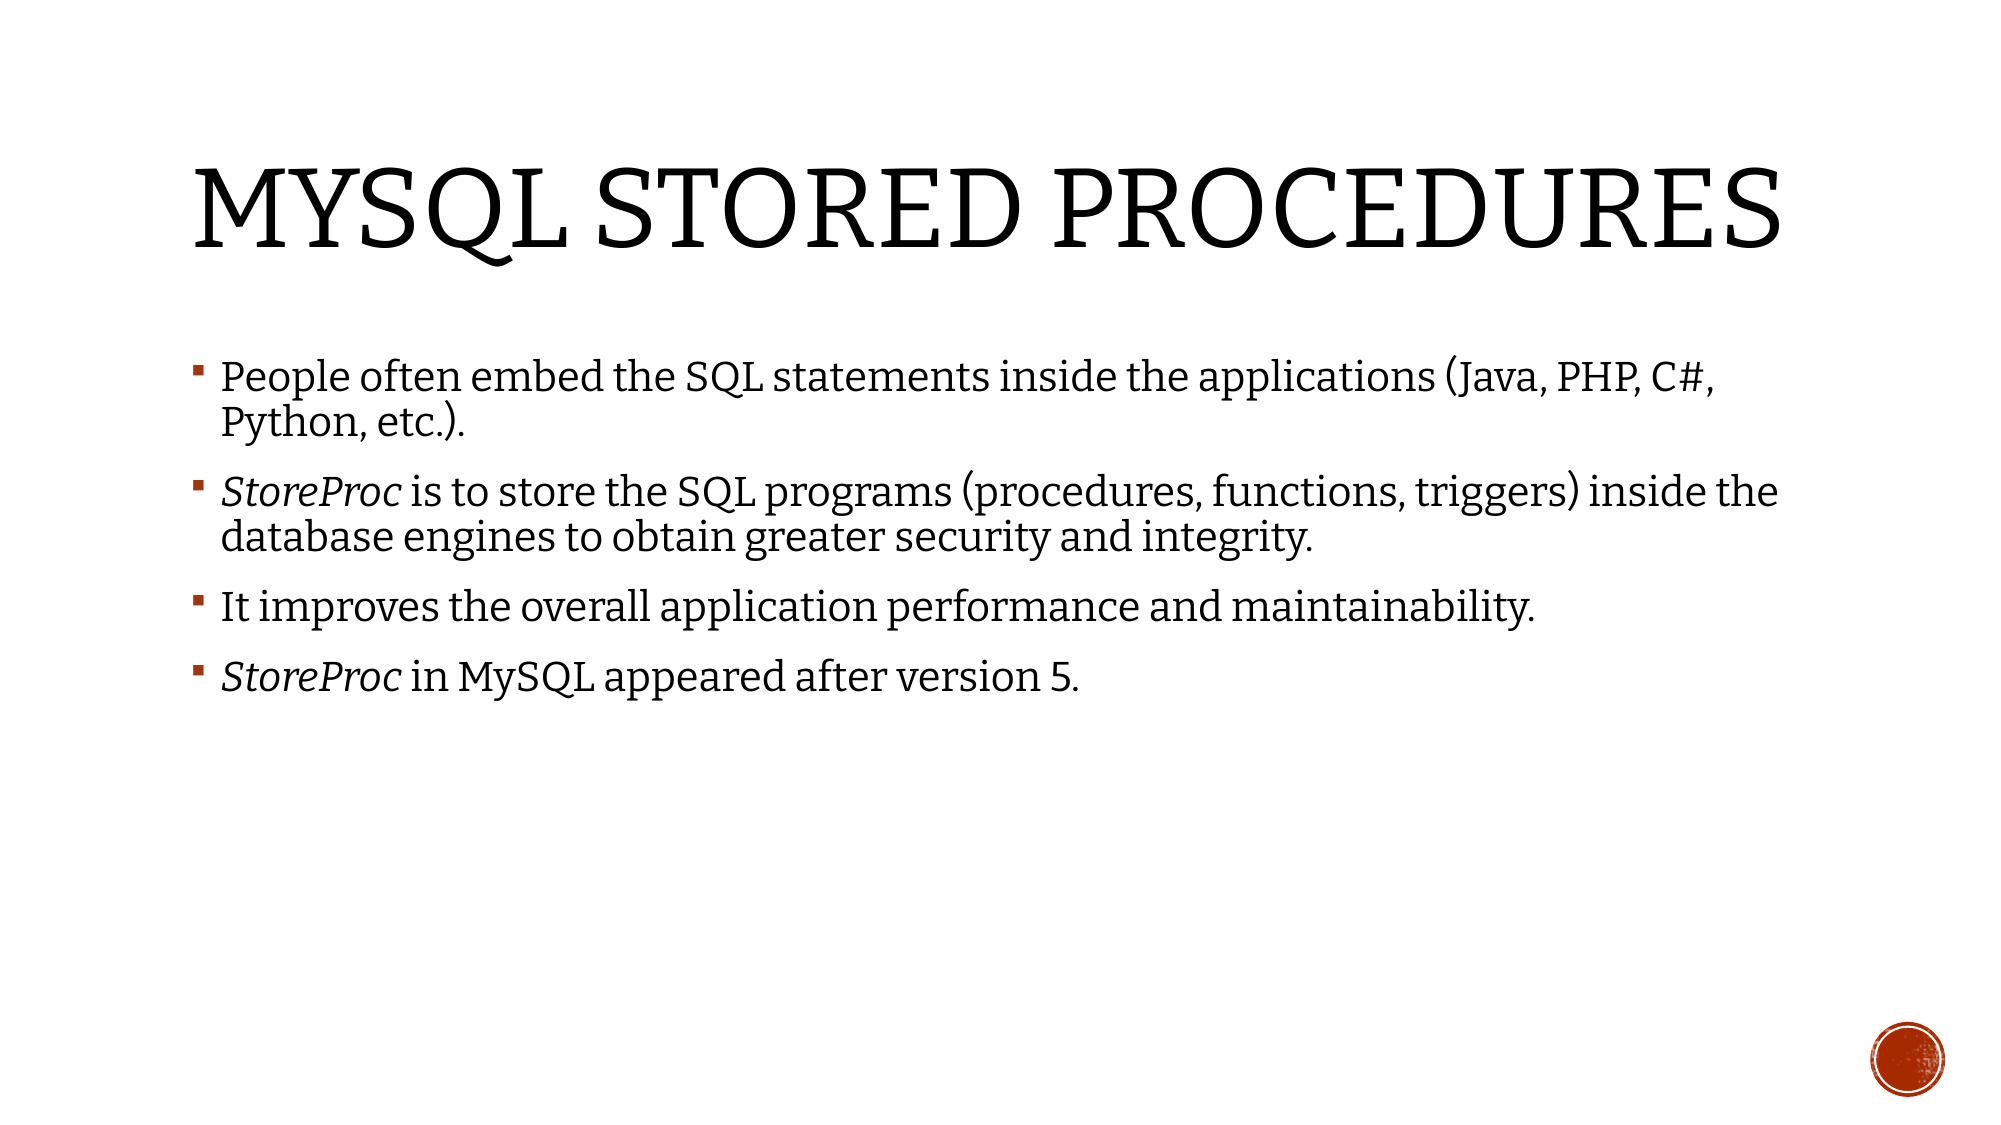

# MySQL Stored Procedures
People often embed the SQL statements inside the applications (Java, PHP, C#, Python, etc.).
StoreProc is to store the SQL programs (procedures, functions, triggers) inside the database engines to obtain greater security and integrity.
It improves the overall application performance and maintainability.
StoreProc in MySQL appeared after version 5.